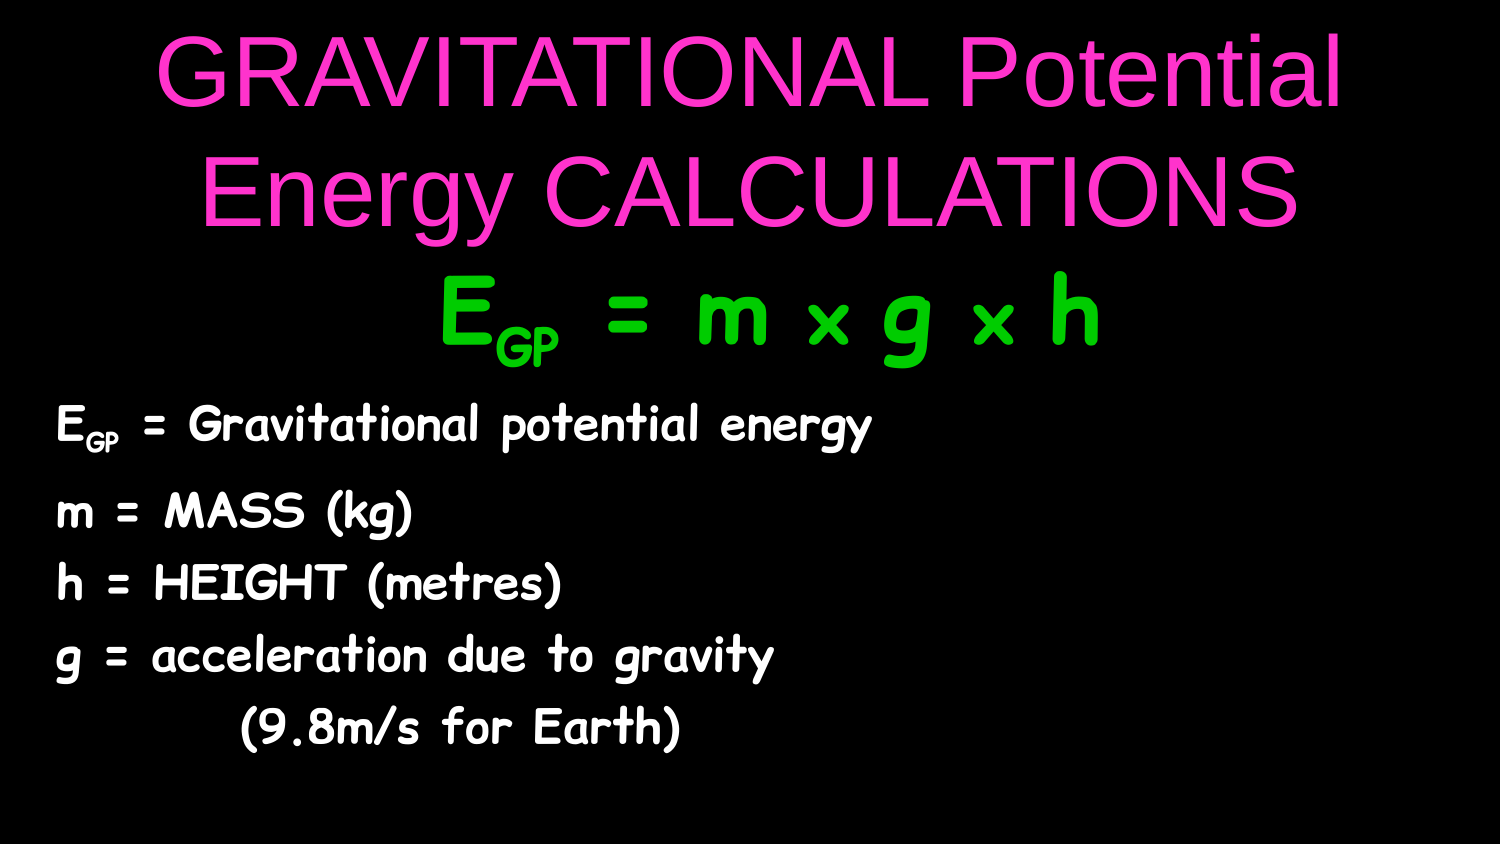

# GRAVITATIONAL Potential Energy CALCULATIONS
EGP = m x g x h
EGP = Gravitational potential energy

m = MASS (kg)
h = HEIGHT (metres)
g = acceleration due to gravity
         (9.8m/s for Earth)